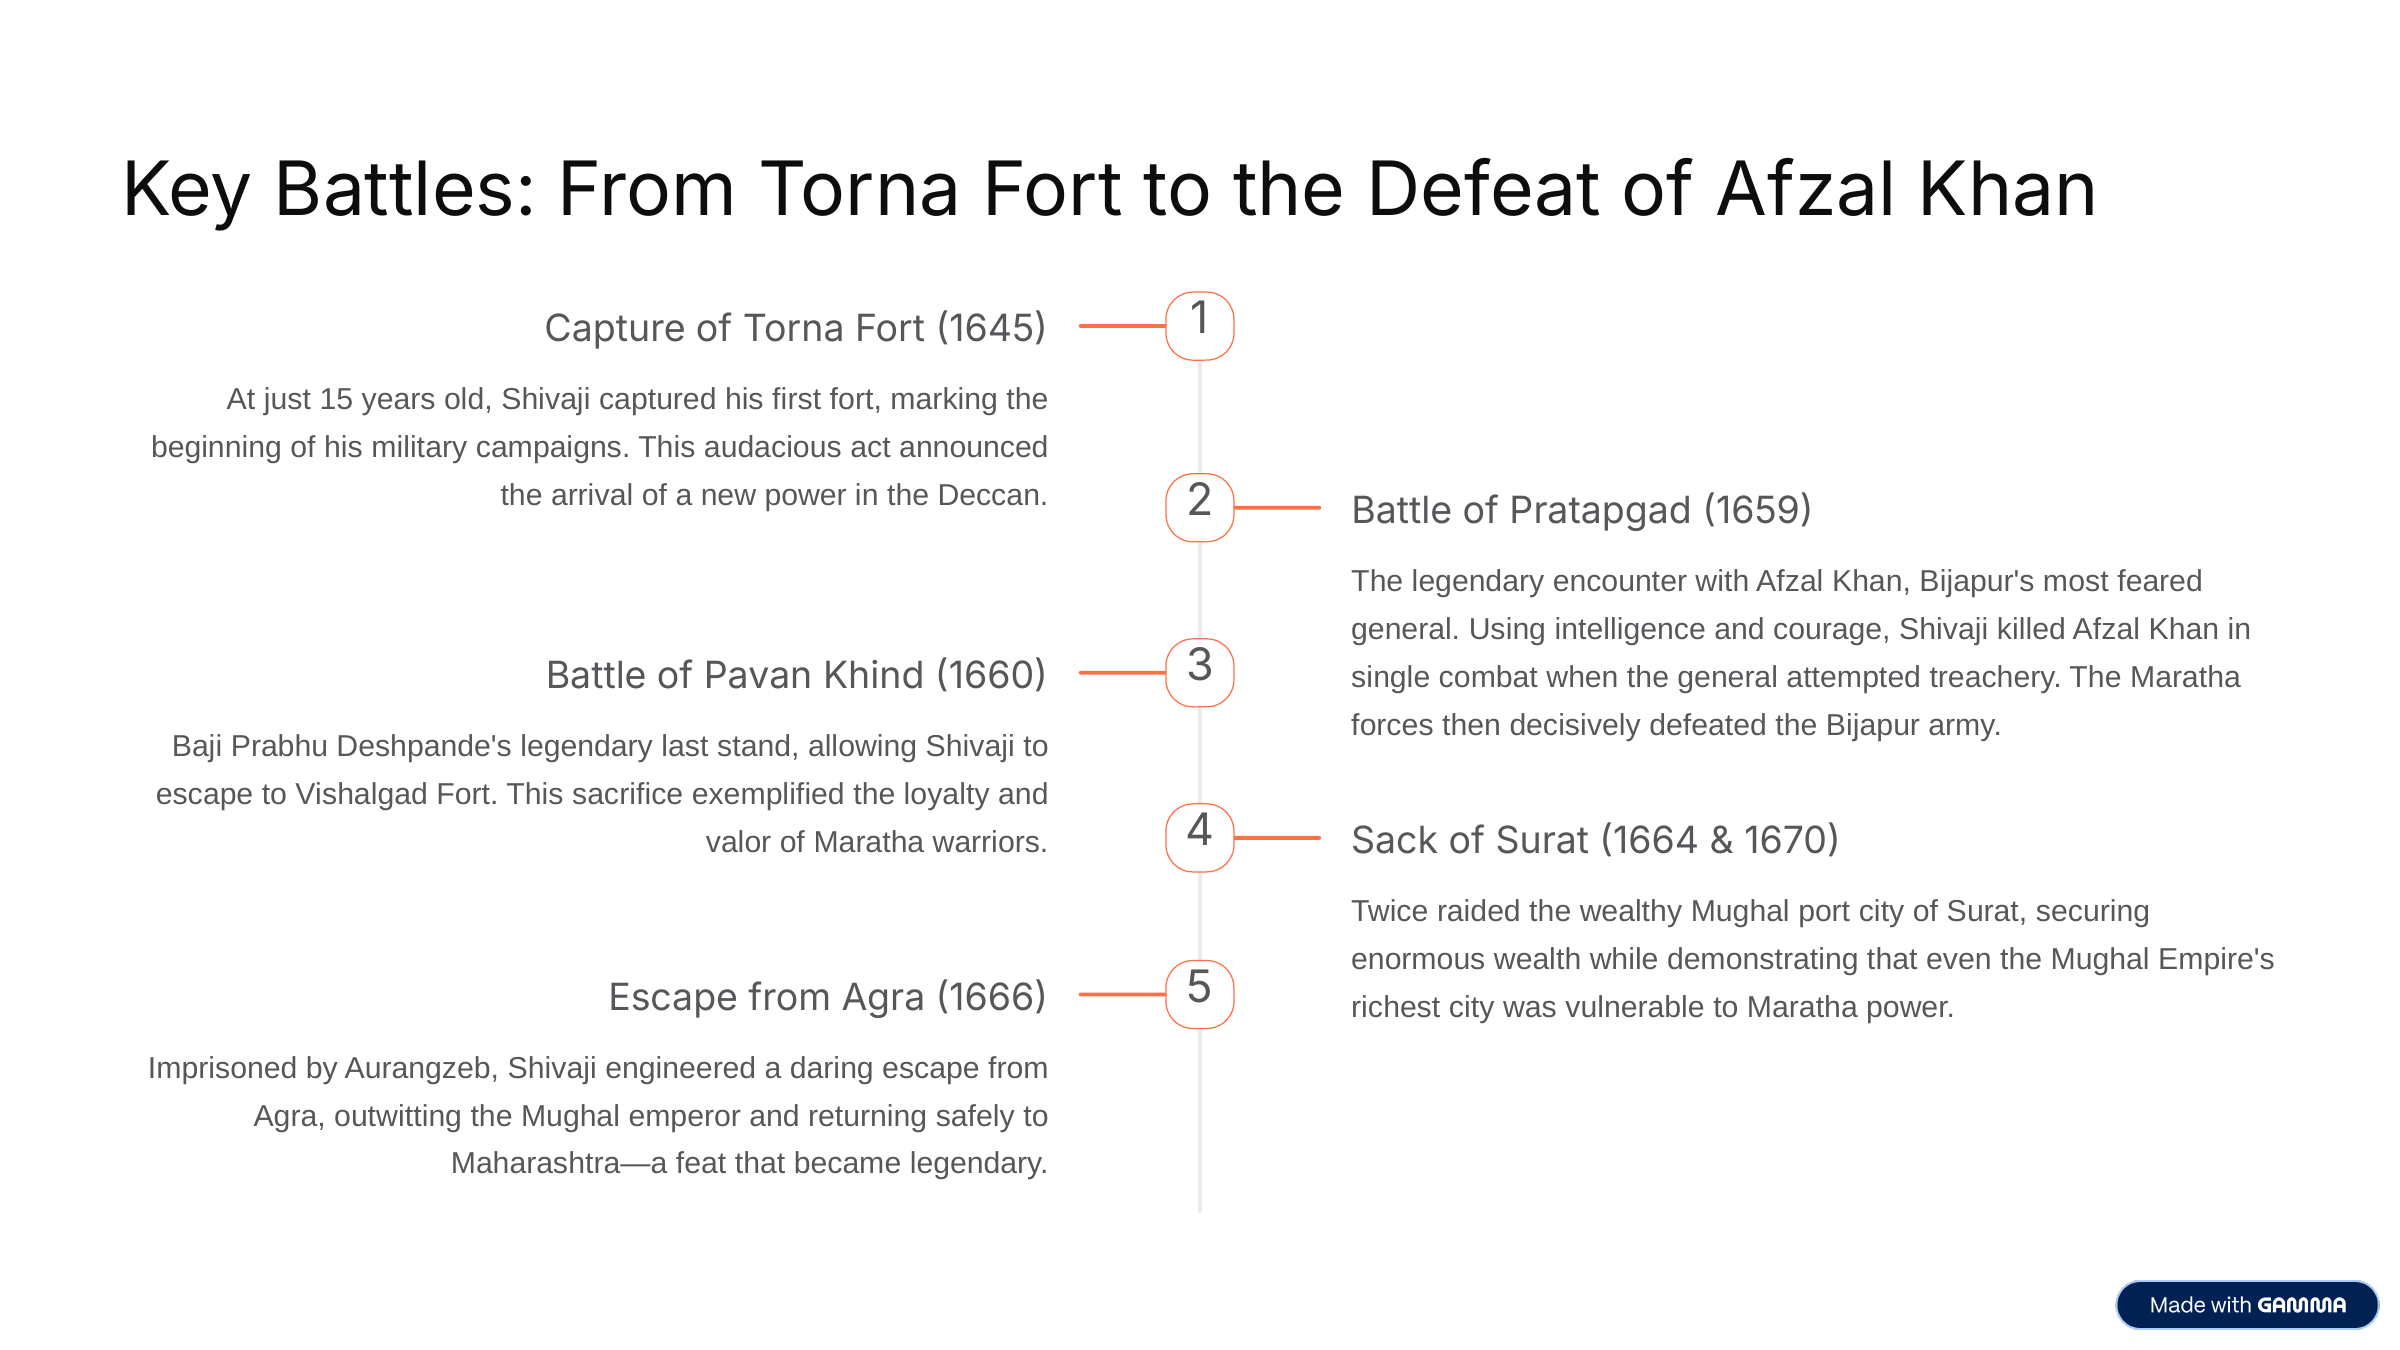

Key Battles: From Torna Fort to the Defeat of Afzal Khan

1
Capture of Torna Fort (1645)

At just 15 years old, Shivaji captured his first fort, marking the beginning of his military campaigns. This audacious act announced the arrival of a new power in the Deccan.

2
Battle of Pratapgad (1659)

The legendary encounter with Afzal Khan, Bijapur's most feared general. Using intelligence and courage, Shivaji killed Afzal Khan in single combat when the general attempted treachery. The Maratha forces then decisively defeated the Bijapur army.

3
Battle of Pavan Khind (1660)

Baji Prabhu Deshpande's legendary last stand, allowing Shivaji to escape to Vishalgad Fort. This sacrifice exemplified the loyalty and valor of Maratha warriors.

4
Sack of Surat (1664 & 1670)

Twice raided the wealthy Mughal port city of Surat, securing enormous wealth while demonstrating that even the Mughal Empire's richest city was vulnerable to Maratha power.

5
Escape from Agra (1666)

Imprisoned by Aurangzeb, Shivaji engineered a daring escape from Agra, outwitting the Mughal emperor and returning safely to Maharashtra—a feat that became legendary.